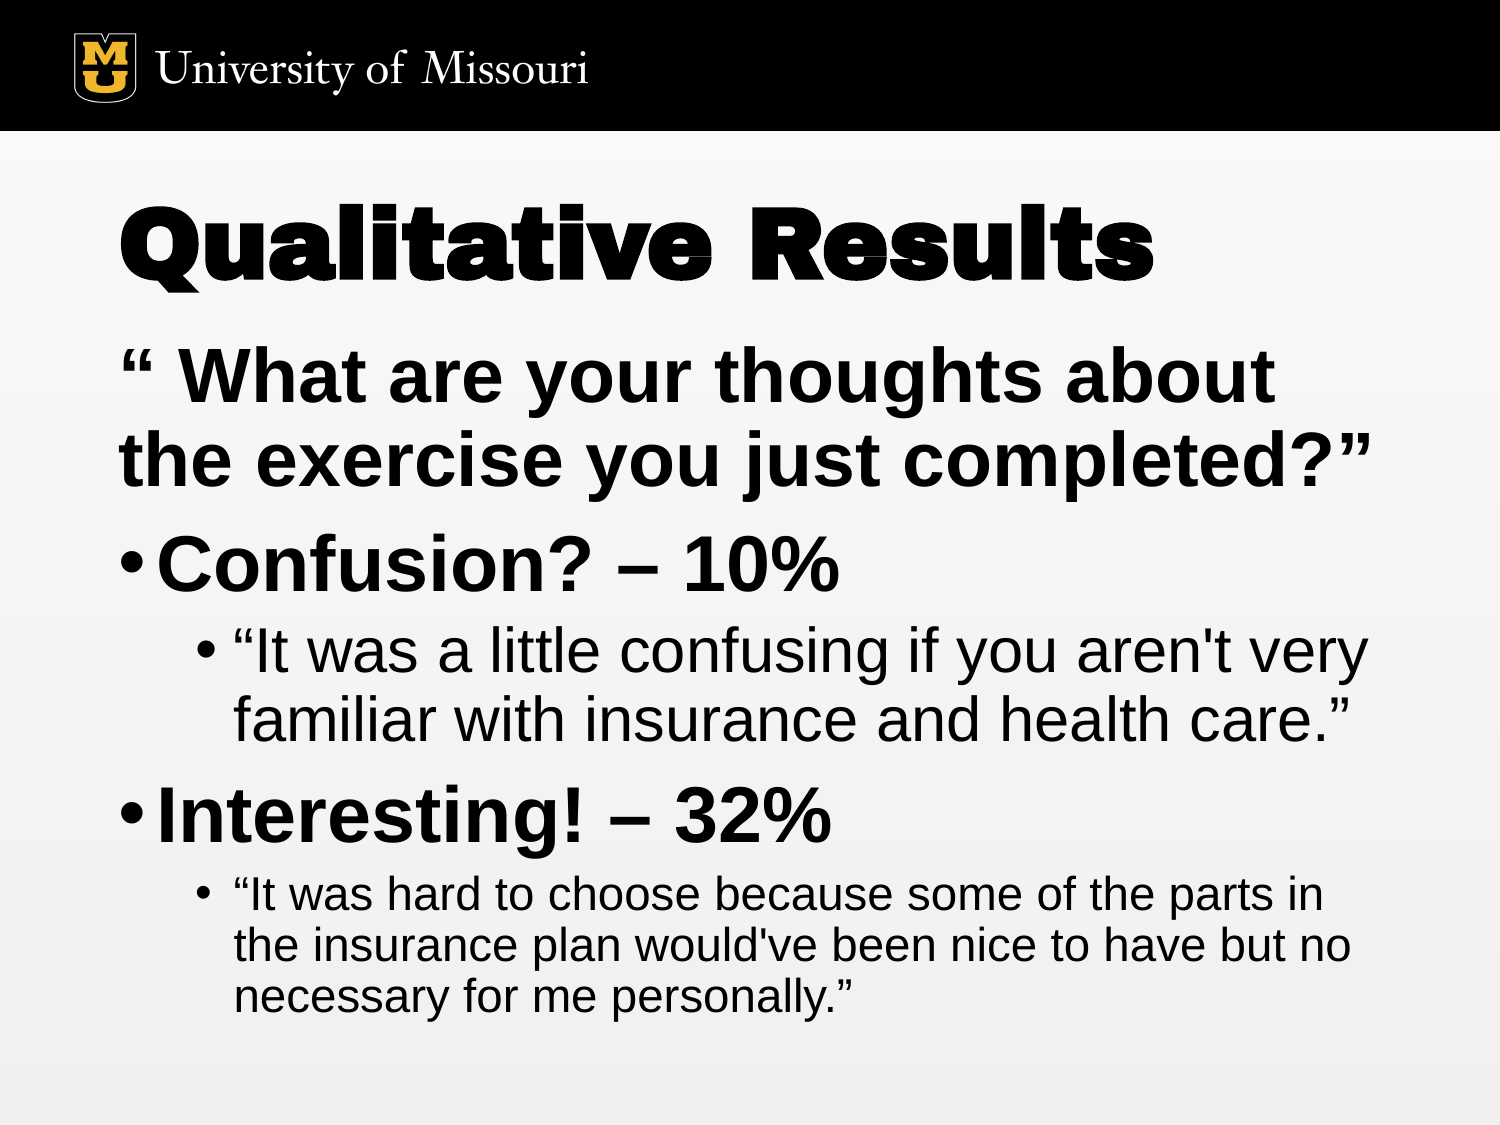

# Qualitative Results
“ What are your thoughts about the exercise you just completed?”
Confusion? – 10%
“It was a little confusing if you aren't very familiar with insurance and health care.”
Interesting! – 32%
“It was hard to choose because some of the parts in the insurance plan would've been nice to have but no necessary for me personally.”